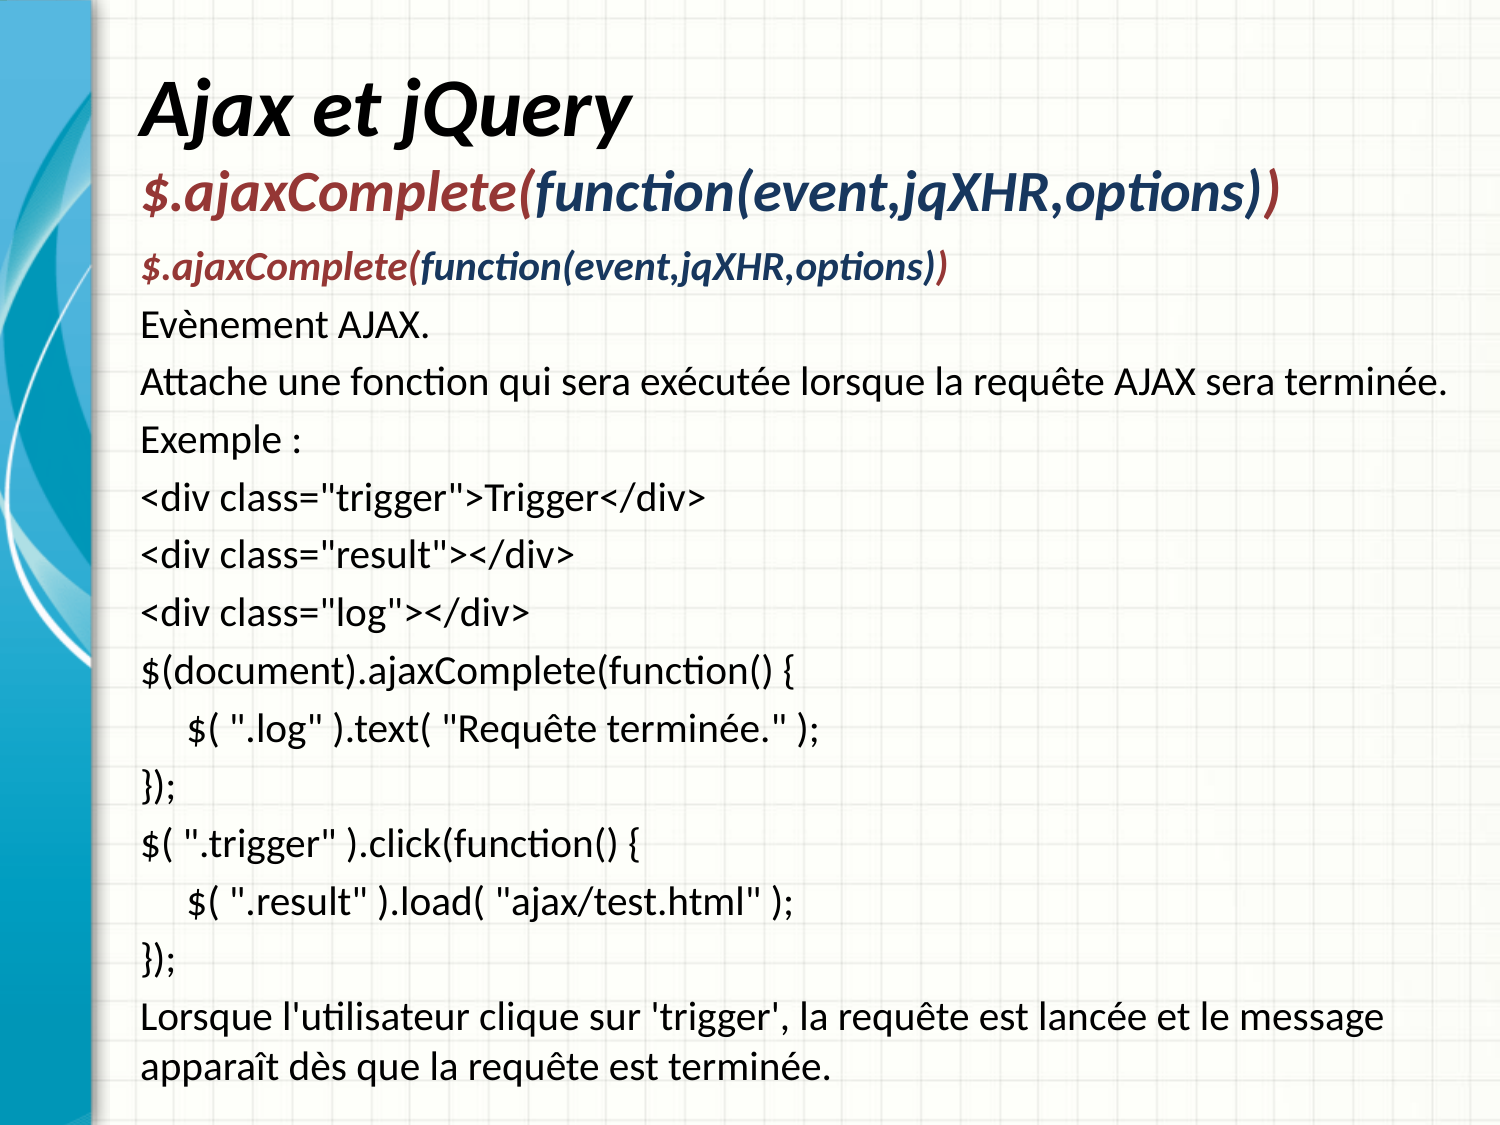

# Ajax et jQuery $.ajaxComplete(function(event,jqXHR,options))
$.ajaxComplete(function(event,jqXHR,options))
Evènement AJAX.
Attache une fonction qui sera exécutée lorsque la requête AJAX sera terminée.
Exemple :
<div class="trigger">Trigger</div>
<div class="result"></div>
<div class="log"></div>
$(document).ajaxComplete(function() {
     $( ".log" ).text( "Requête terminée." );
});
$( ".trigger" ).click(function() {
     $( ".result" ).load( "ajax/test.html" );
});
Lorsque l'utilisateur clique sur 'trigger', la requête est lancée et le message apparaît dès que la requête est terminée.